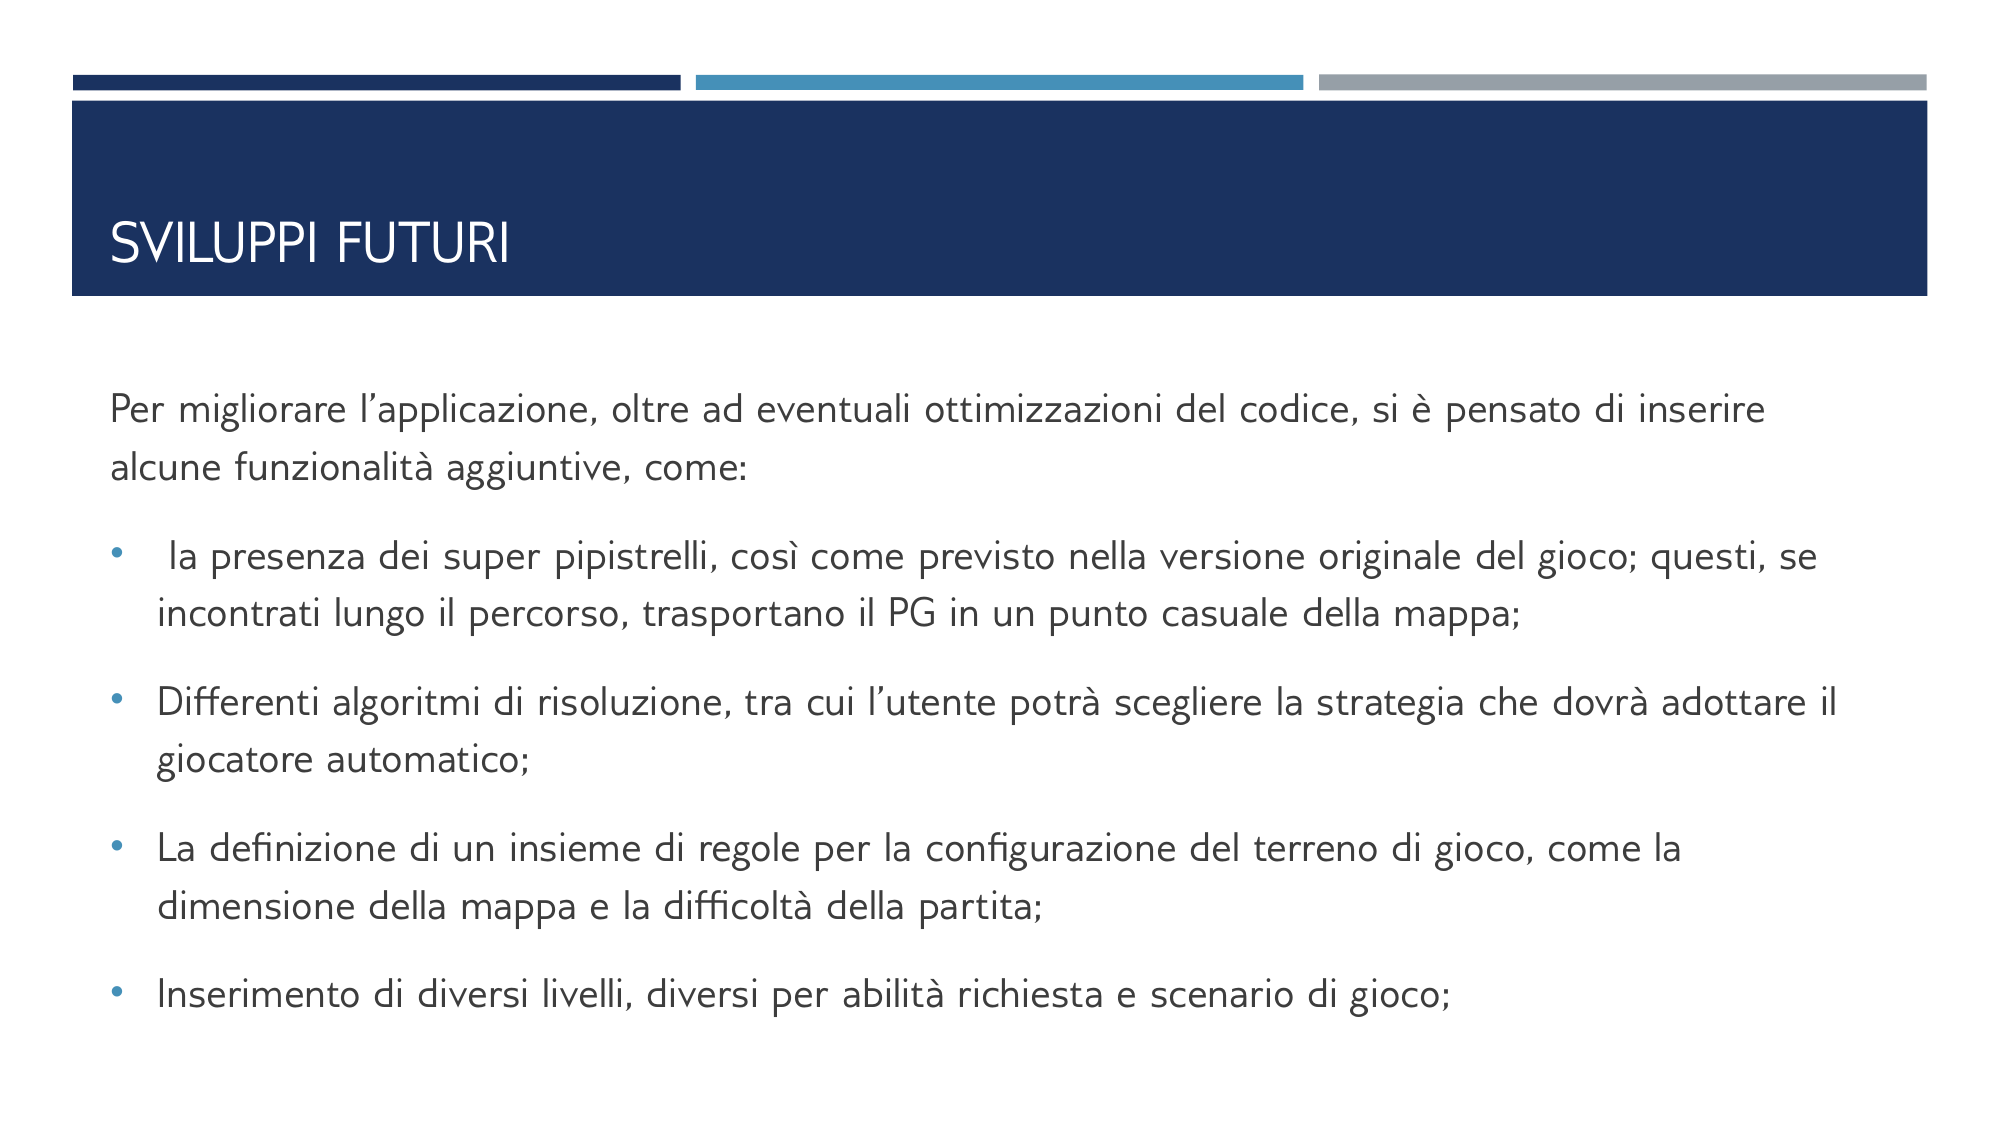

# Sviluppi futuri
Per migliorare l’applicazione, oltre ad eventuali ottimizzazioni del codice, si è pensato di inserire alcune funzionalità aggiuntive, come:
 la presenza dei super pipistrelli, così come previsto nella versione originale del gioco; questi, se incontrati lungo il percorso, trasportano il PG in un punto casuale della mappa;
Differenti algoritmi di risoluzione, tra cui l’utente potrà scegliere la strategia che dovrà adottare il giocatore automatico;
La definizione di un insieme di regole per la configurazione del terreno di gioco, come la dimensione della mappa e la difficoltà della partita;
Inserimento di diversi livelli, diversi per abilità richiesta e scenario di gioco;